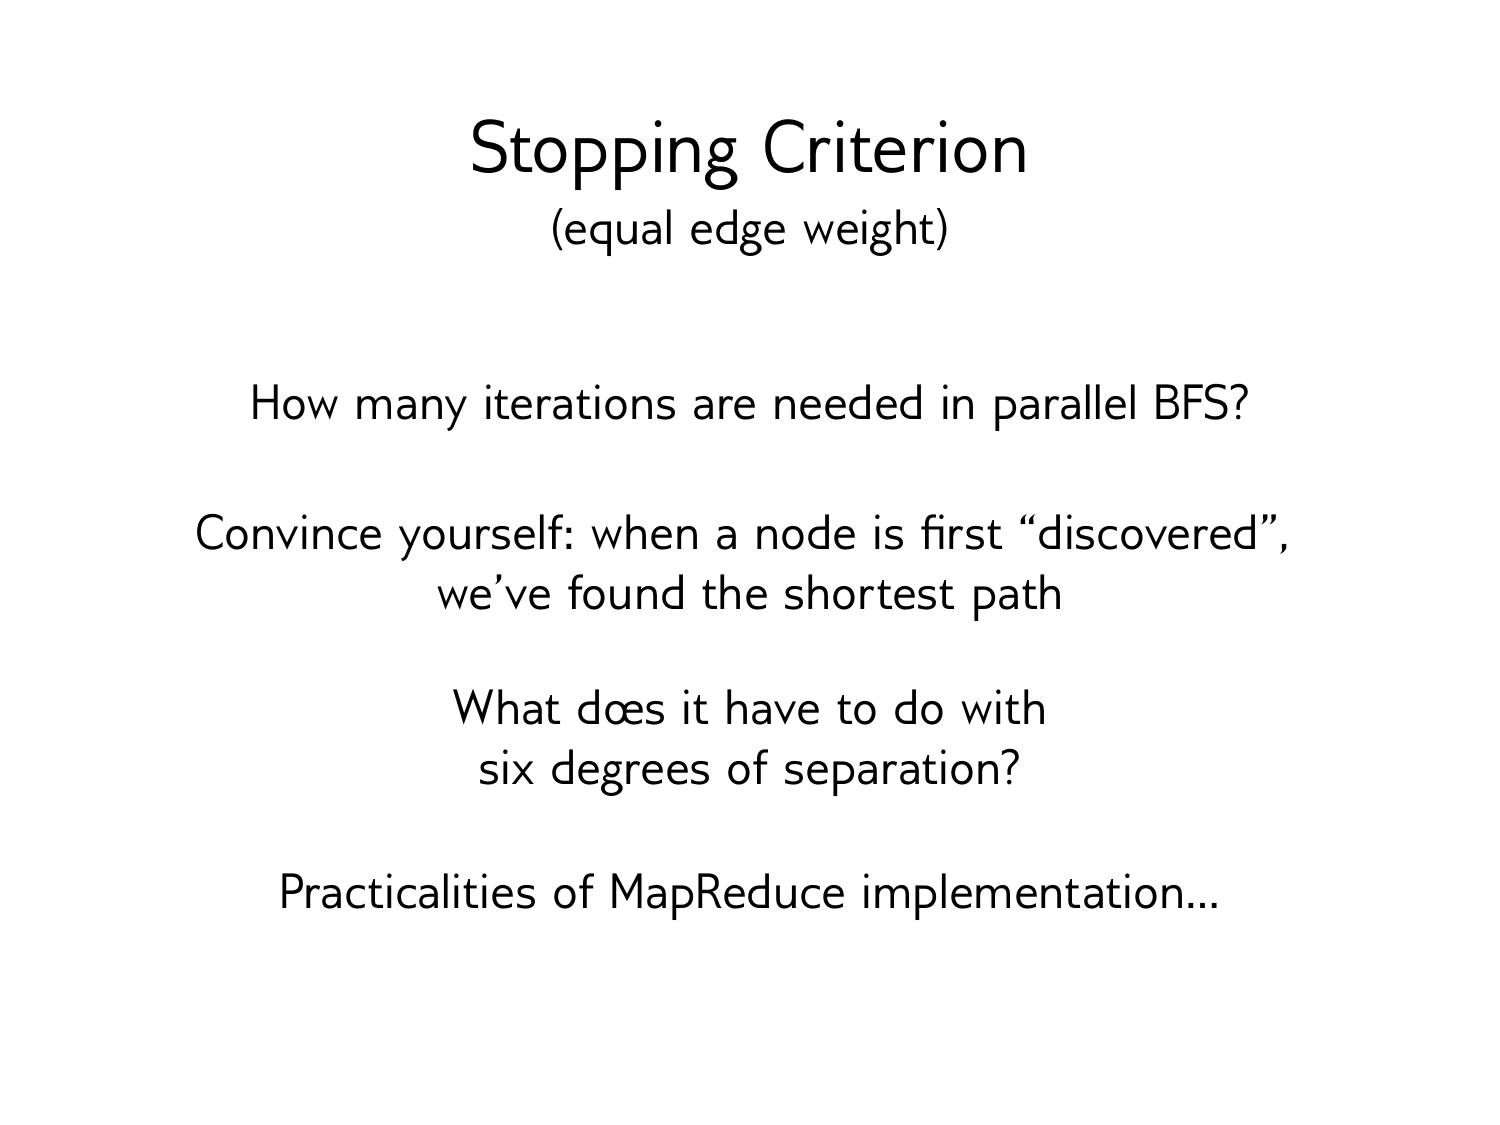

Stopping Criterion
(equal edge weight)
How many iterations are needed in parallel BFS?
Convince yourself: when a node is first “discovered”,
we’ve found the shortest path
What does it have to do with
six degrees of separation?
Practicalities of MapReduce implementation…